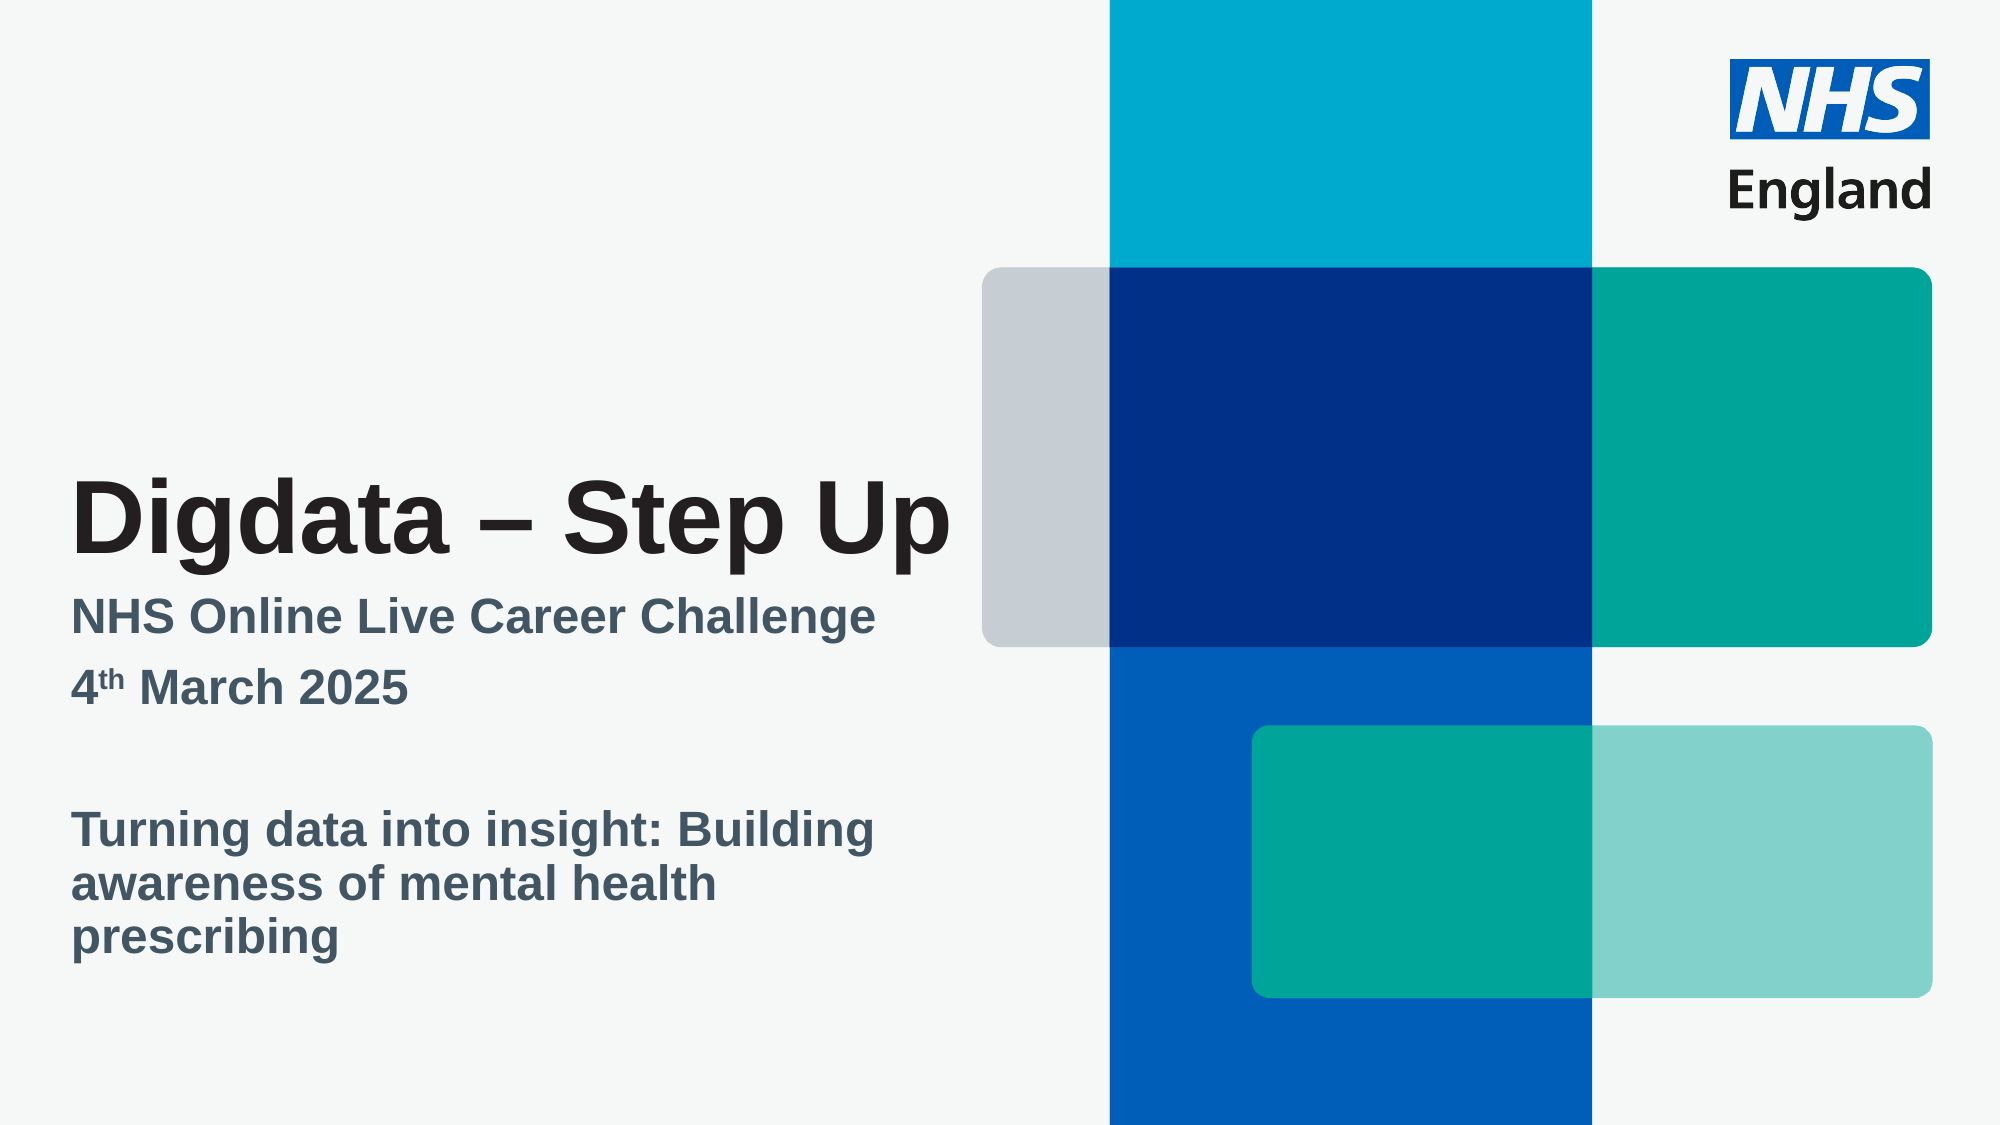

# Digdata – Step Up
NHS Online Live Career Challenge
4th March 2025

Turning data into insight: Building awareness of mental health prescribing